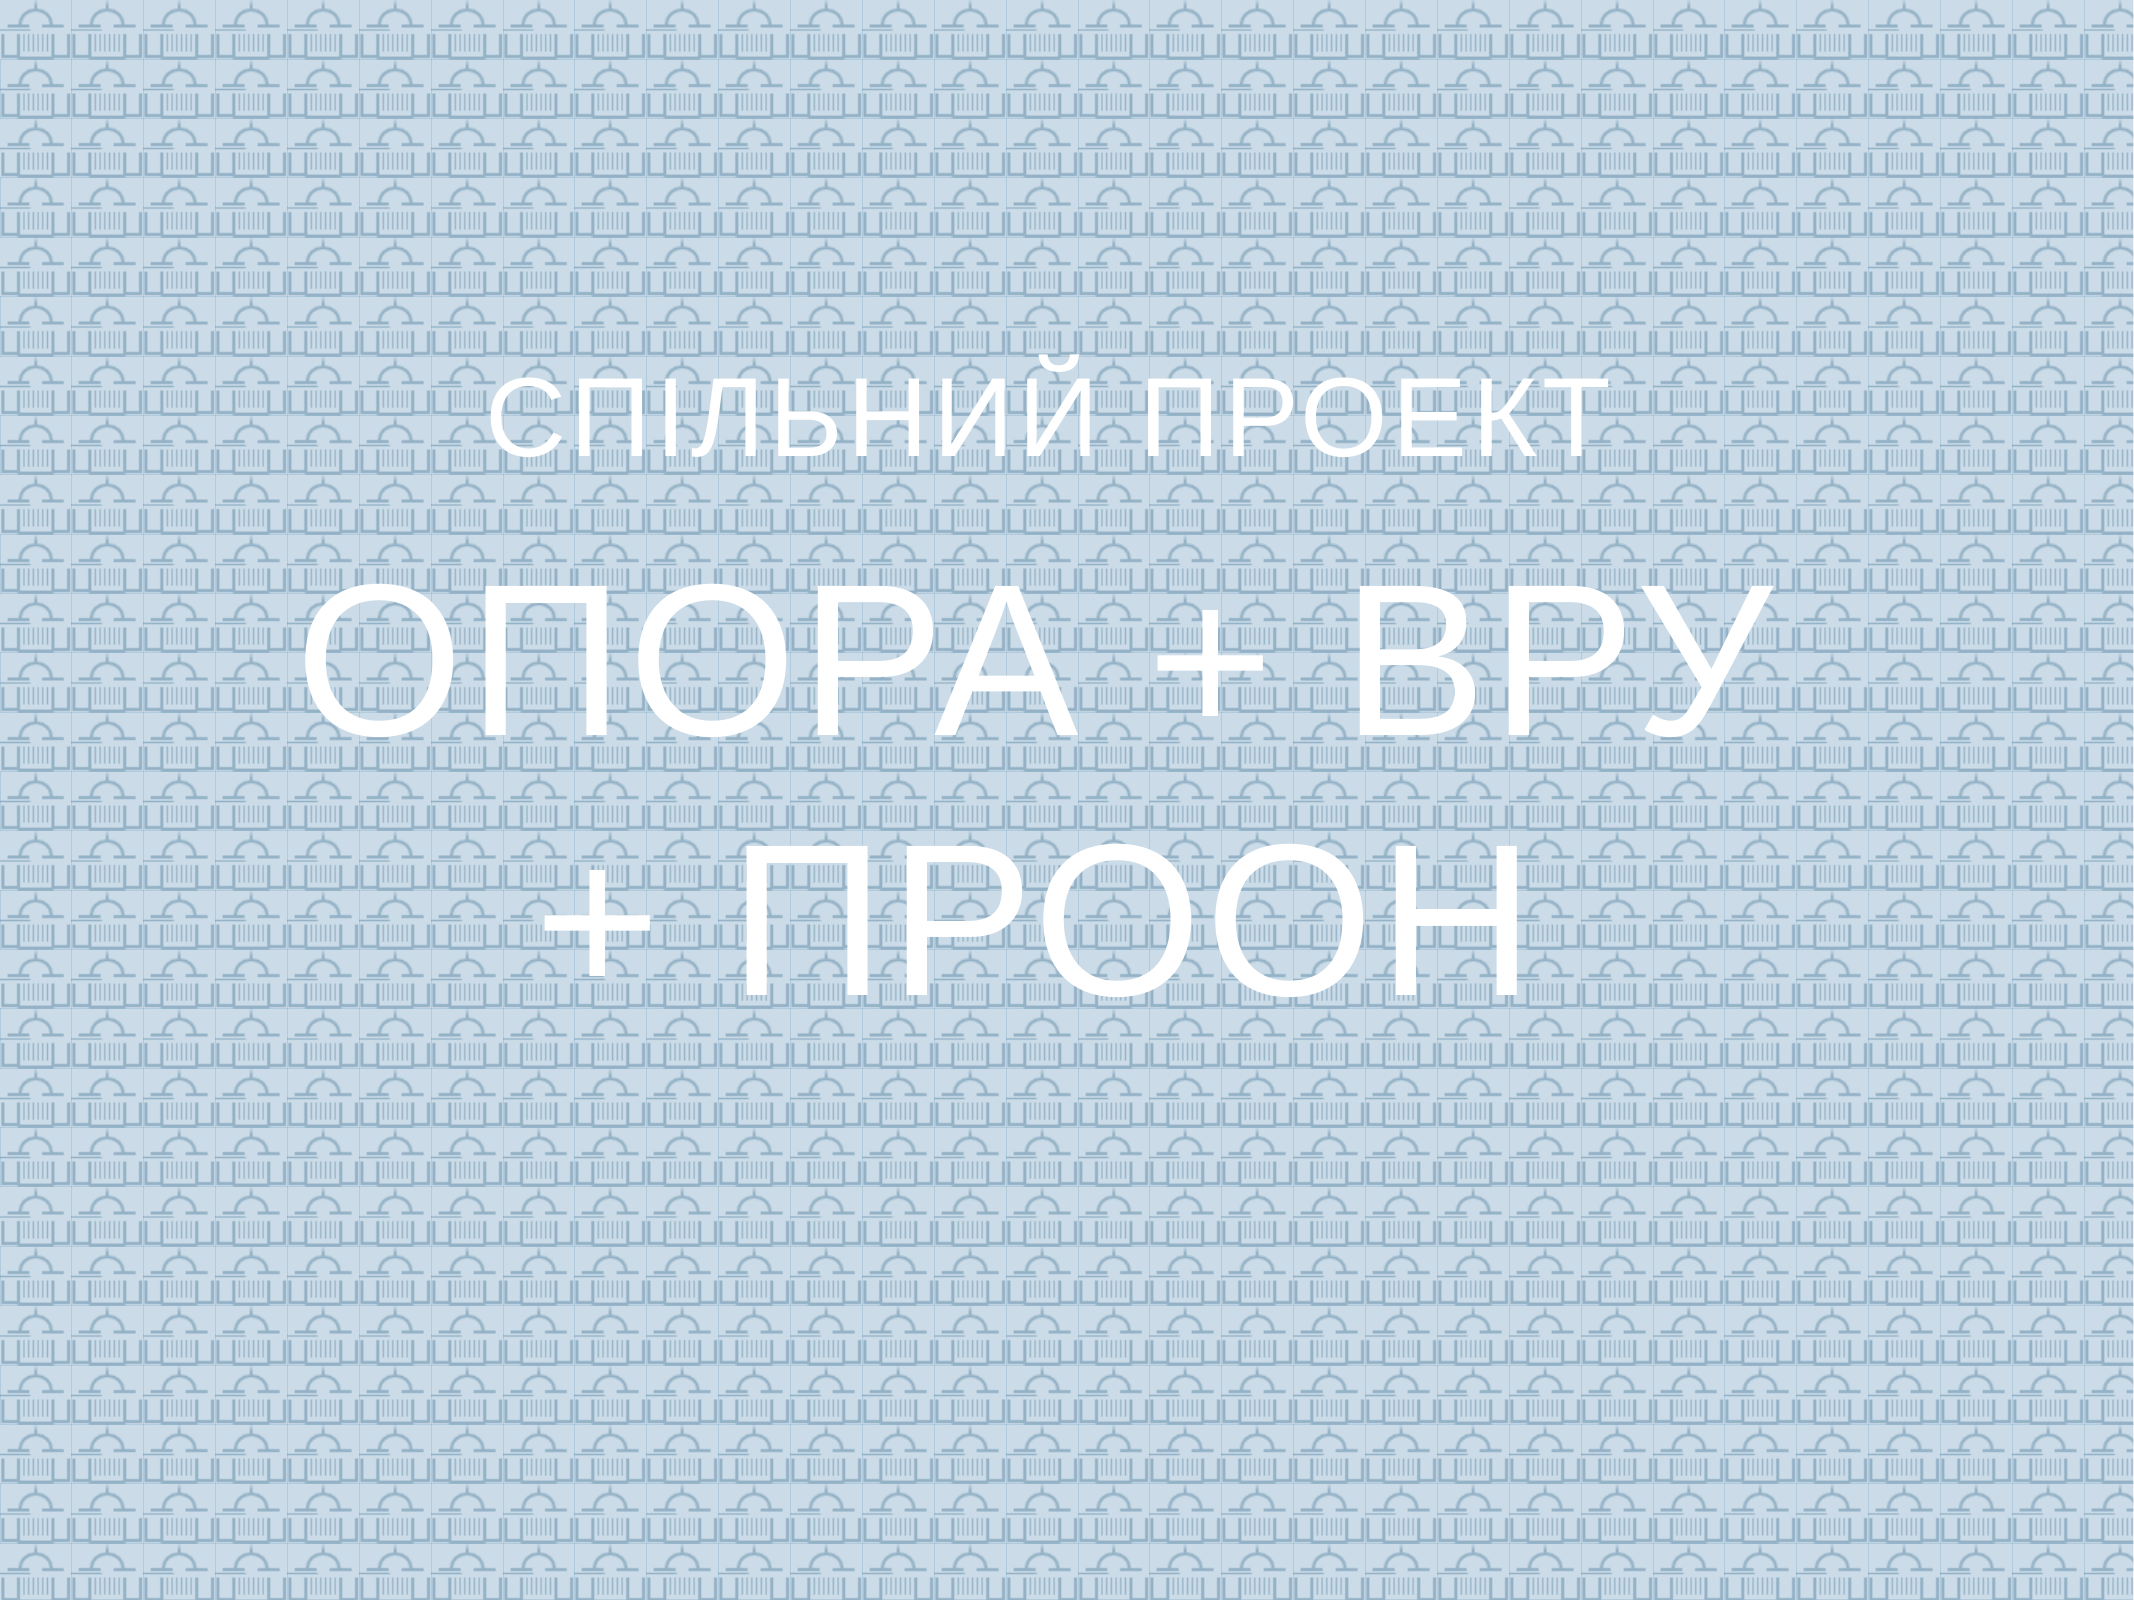

Спільний ПРОЕКТ
# ОПОРА + ВРУ
+ ПРООН